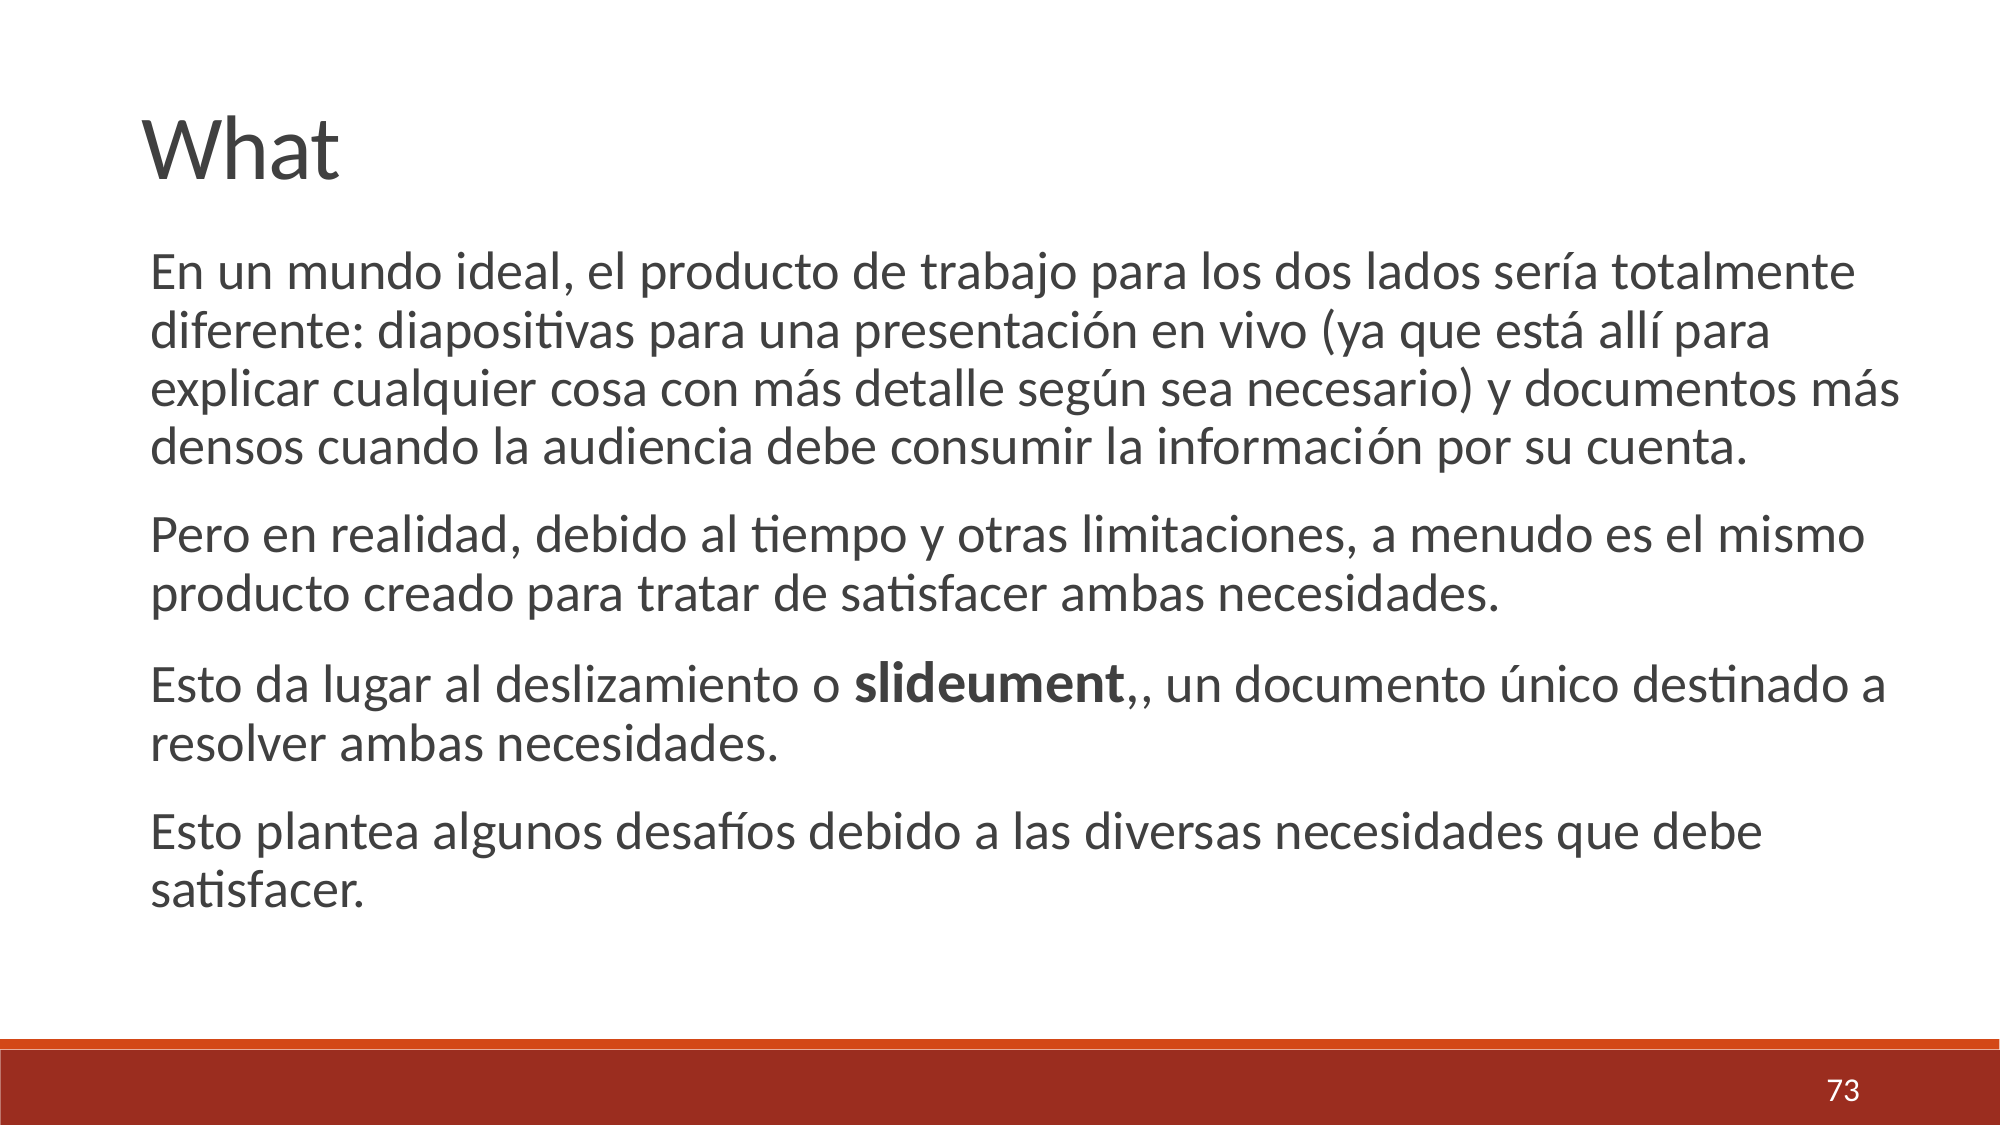

What
En un mundo ideal, el producto de trabajo para los dos lados sería totalmente diferente: diapositivas para una presentación en vivo (ya que está allí para explicar cualquier cosa con más detalle según sea necesario) y documentos más densos cuando la audiencia debe consumir la información por su cuenta.
Pero en realidad, debido al tiempo y otras limitaciones, a menudo es el mismo producto creado para tratar de satisfacer ambas necesidades.
Esto da lugar al deslizamiento o slideument,, un documento único destinado a resolver ambas necesidades.
Esto plantea algunos desafíos debido a las diversas necesidades que debe satisfacer.
73